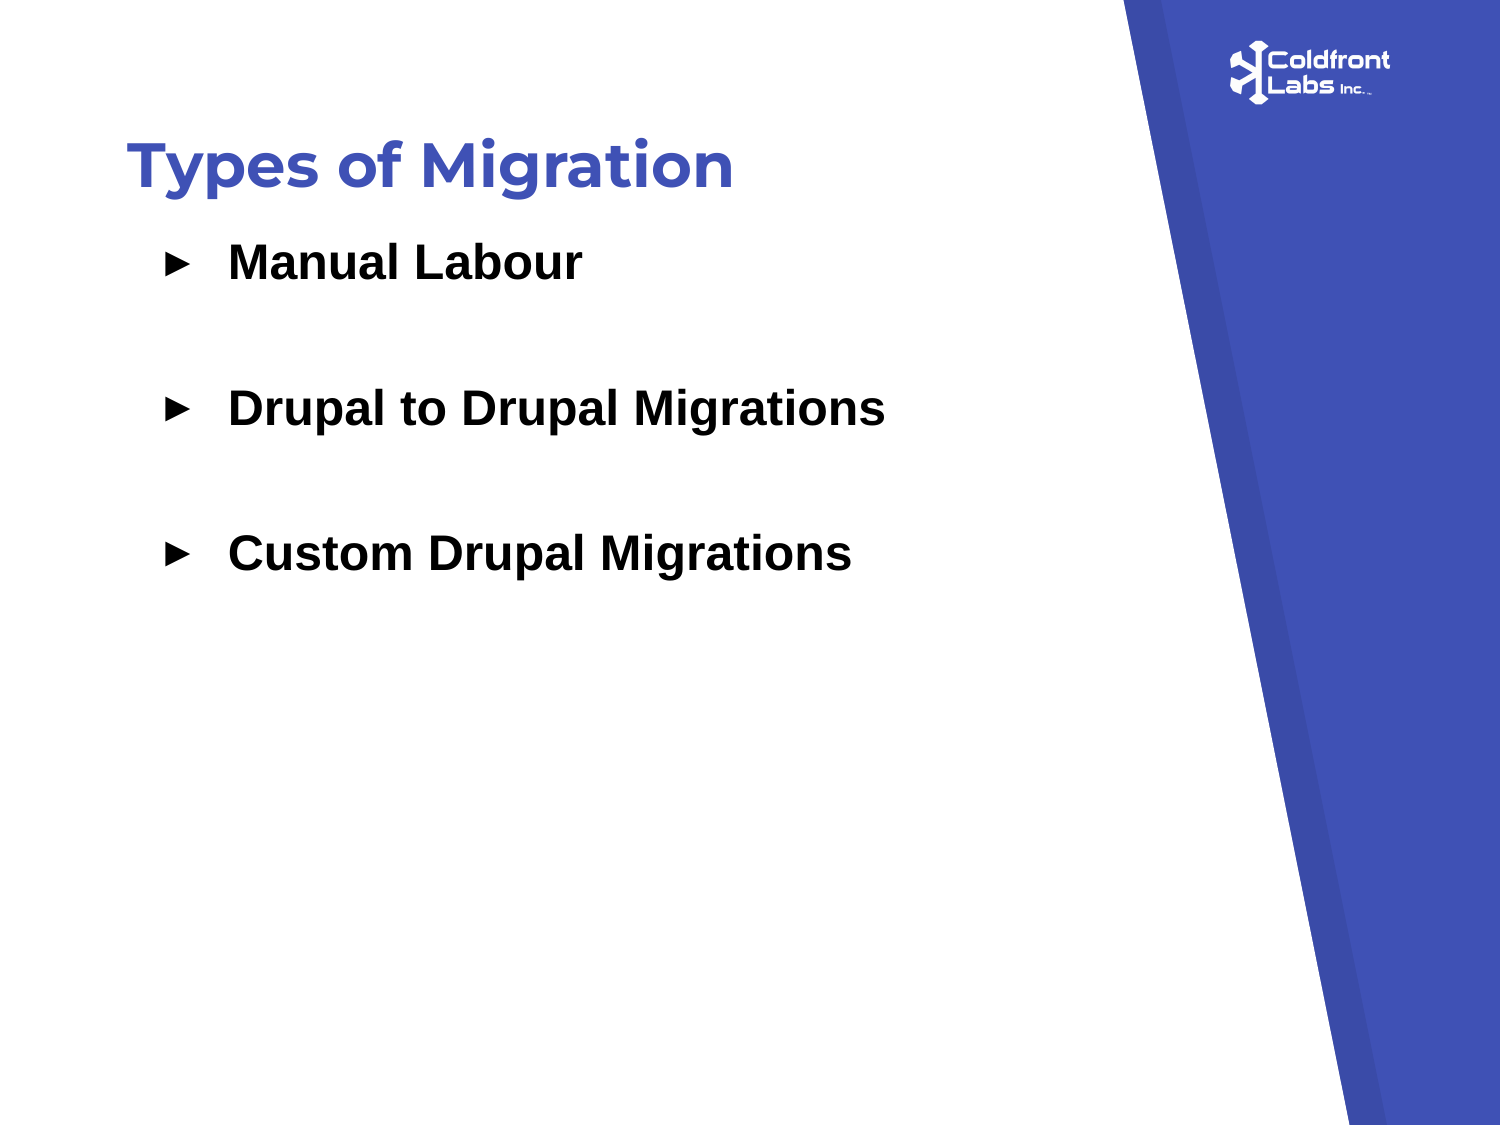

Types of Migration
Manual Labour

Drupal to Drupal Migrations

Custom Drupal Migrations